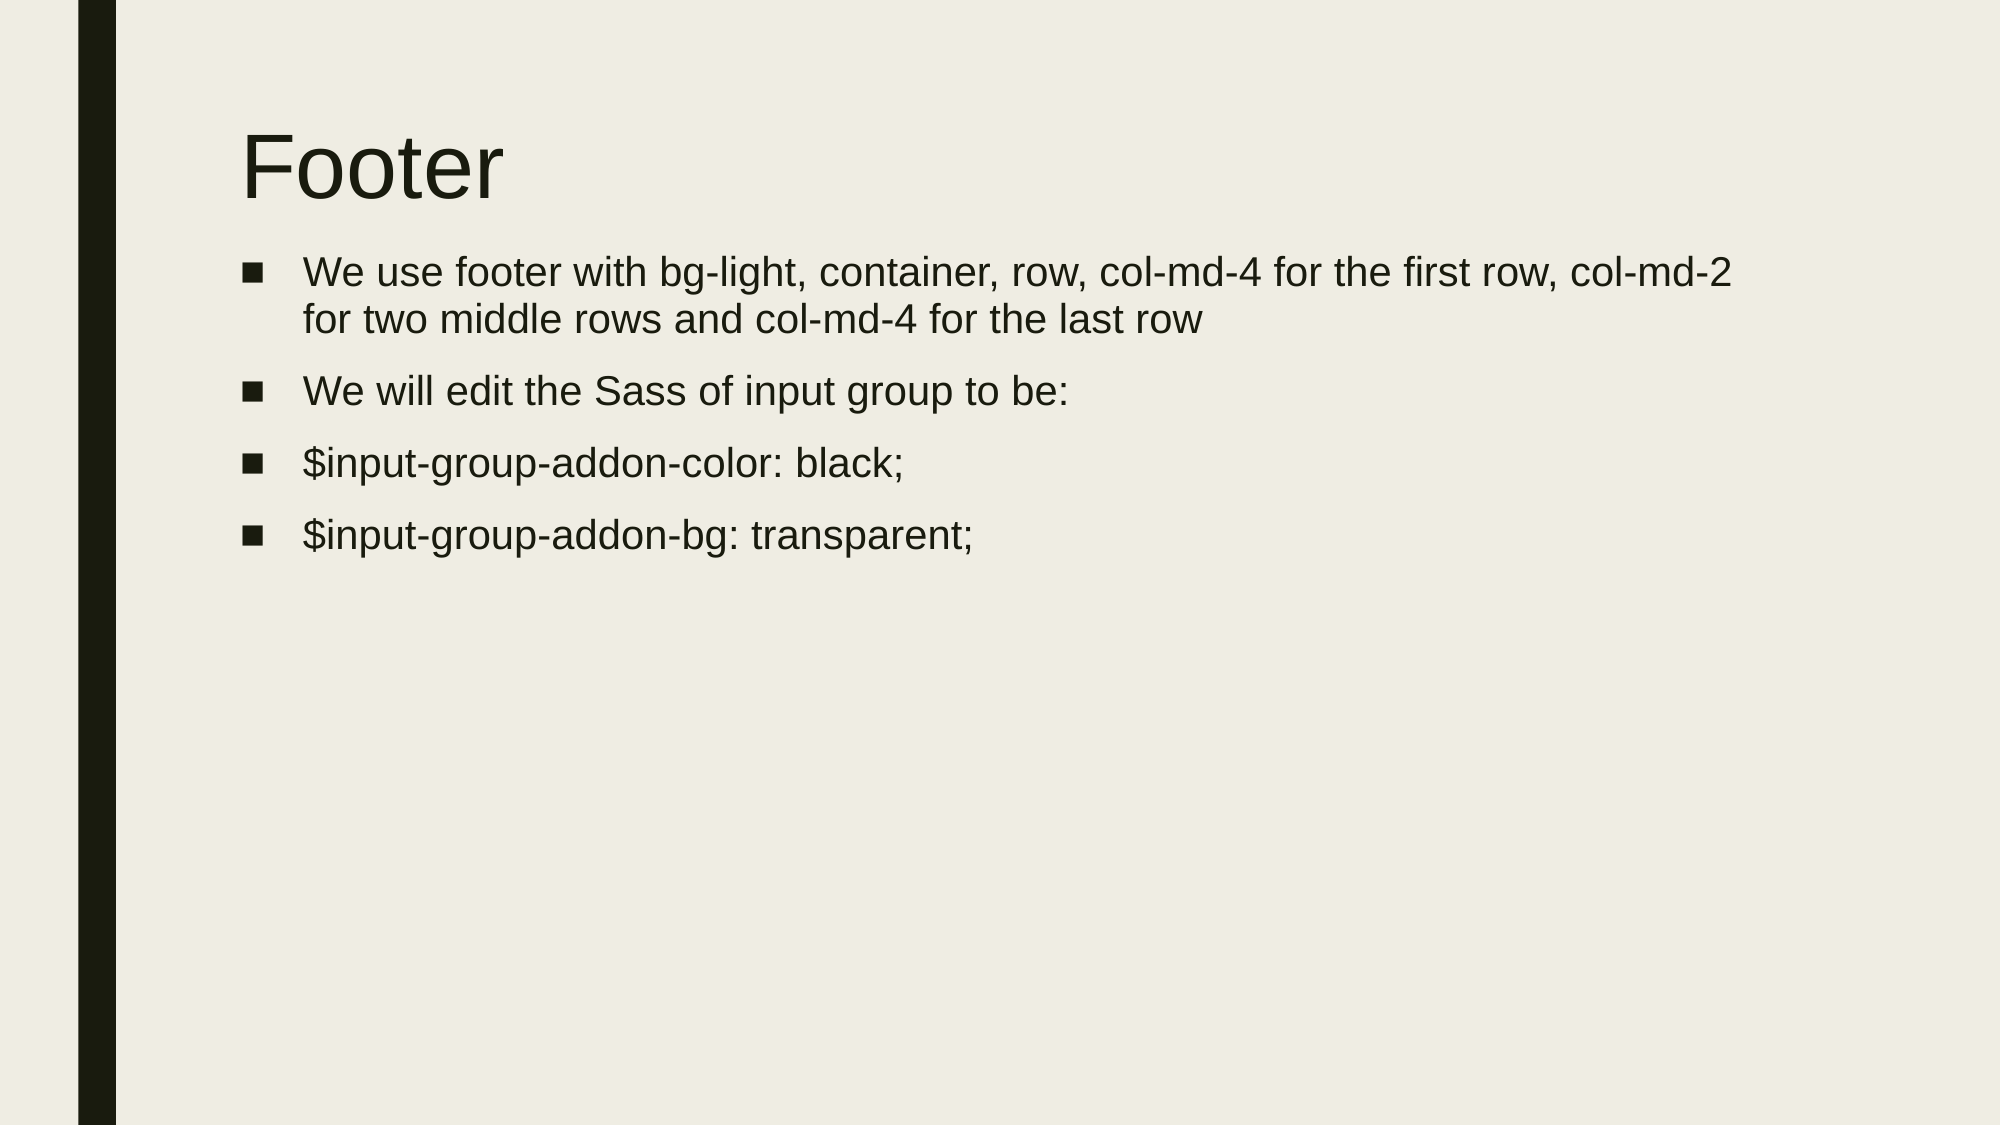

# Footer
We use footer with bg-light, container, row, col-md-4 for the first row, col-md-2 for two middle rows and col-md-4 for the last row
We will edit the Sass of input group to be:
$input-group-addon-color: black;
$input-group-addon-bg: transparent;